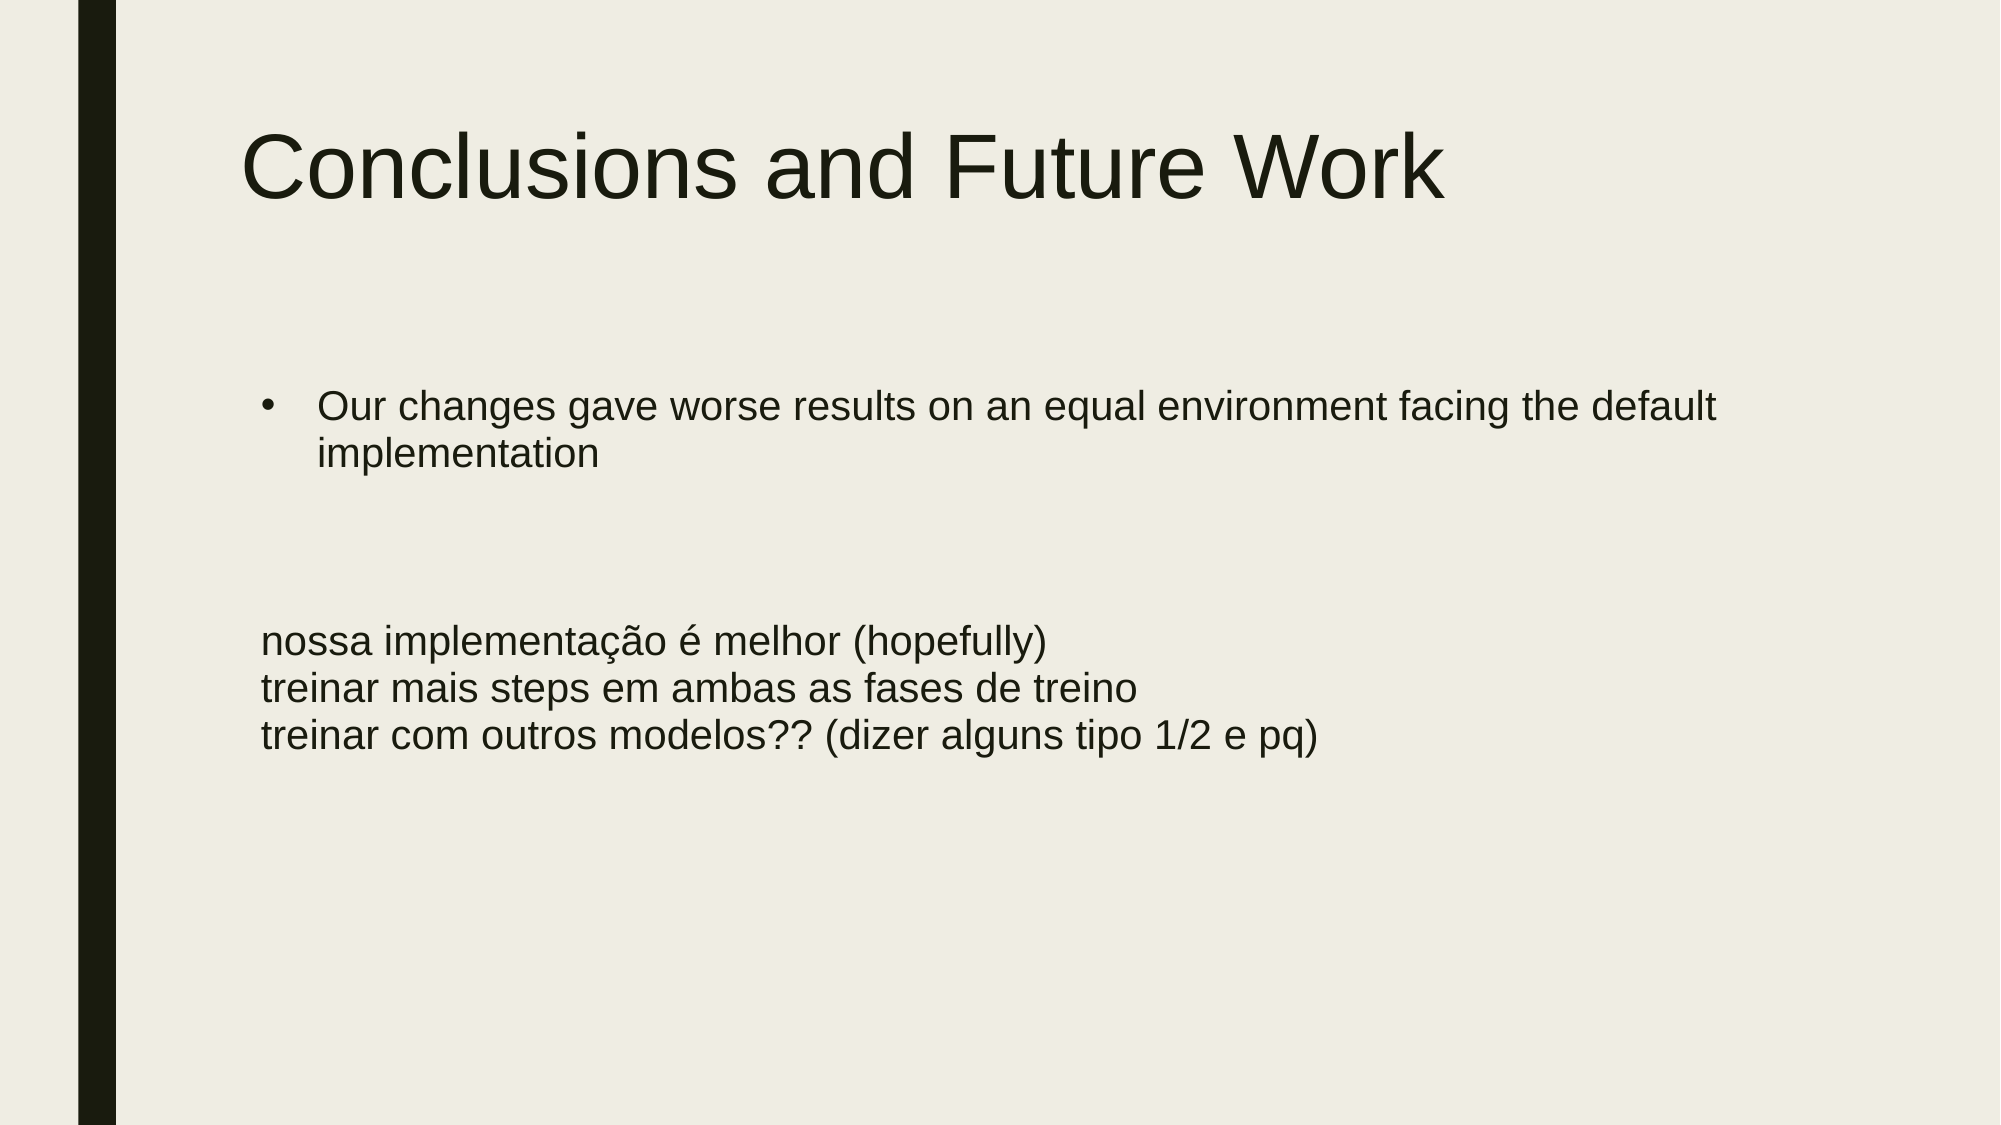

# Conclusions and Future Work
Our changes gave worse results on an equal environment facing the default implementation

nossa implementação é melhor (hopefully)
treinar mais steps em ambas as fases de treino
treinar com outros modelos?? (dizer alguns tipo 1/2 e pq)